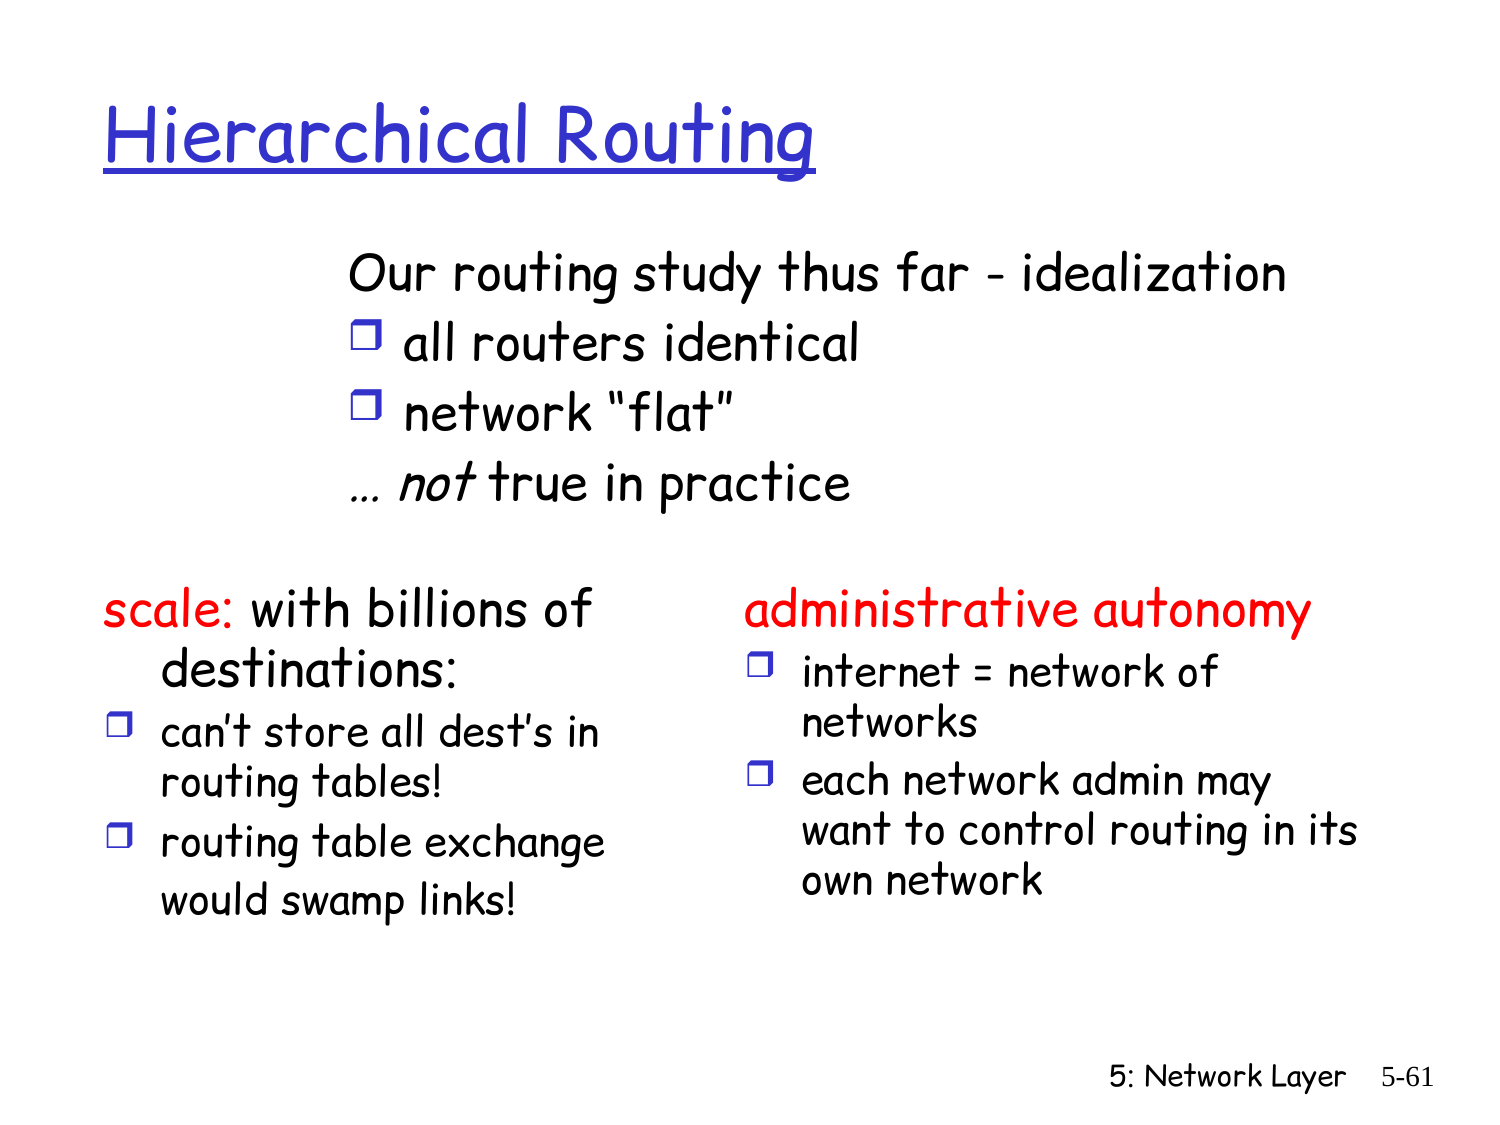

# Hierarchical Routing
Our routing study thus far - idealization
all routers identical
network “flat”
… not true in practice
scale: with billions of destinations:
can’t store all dest’s in routing tables!
routing table exchange would swamp links!

administrative autonomy
internet = network of networks
each network admin may want to control routing in its own network
5: Network Layer
5-61